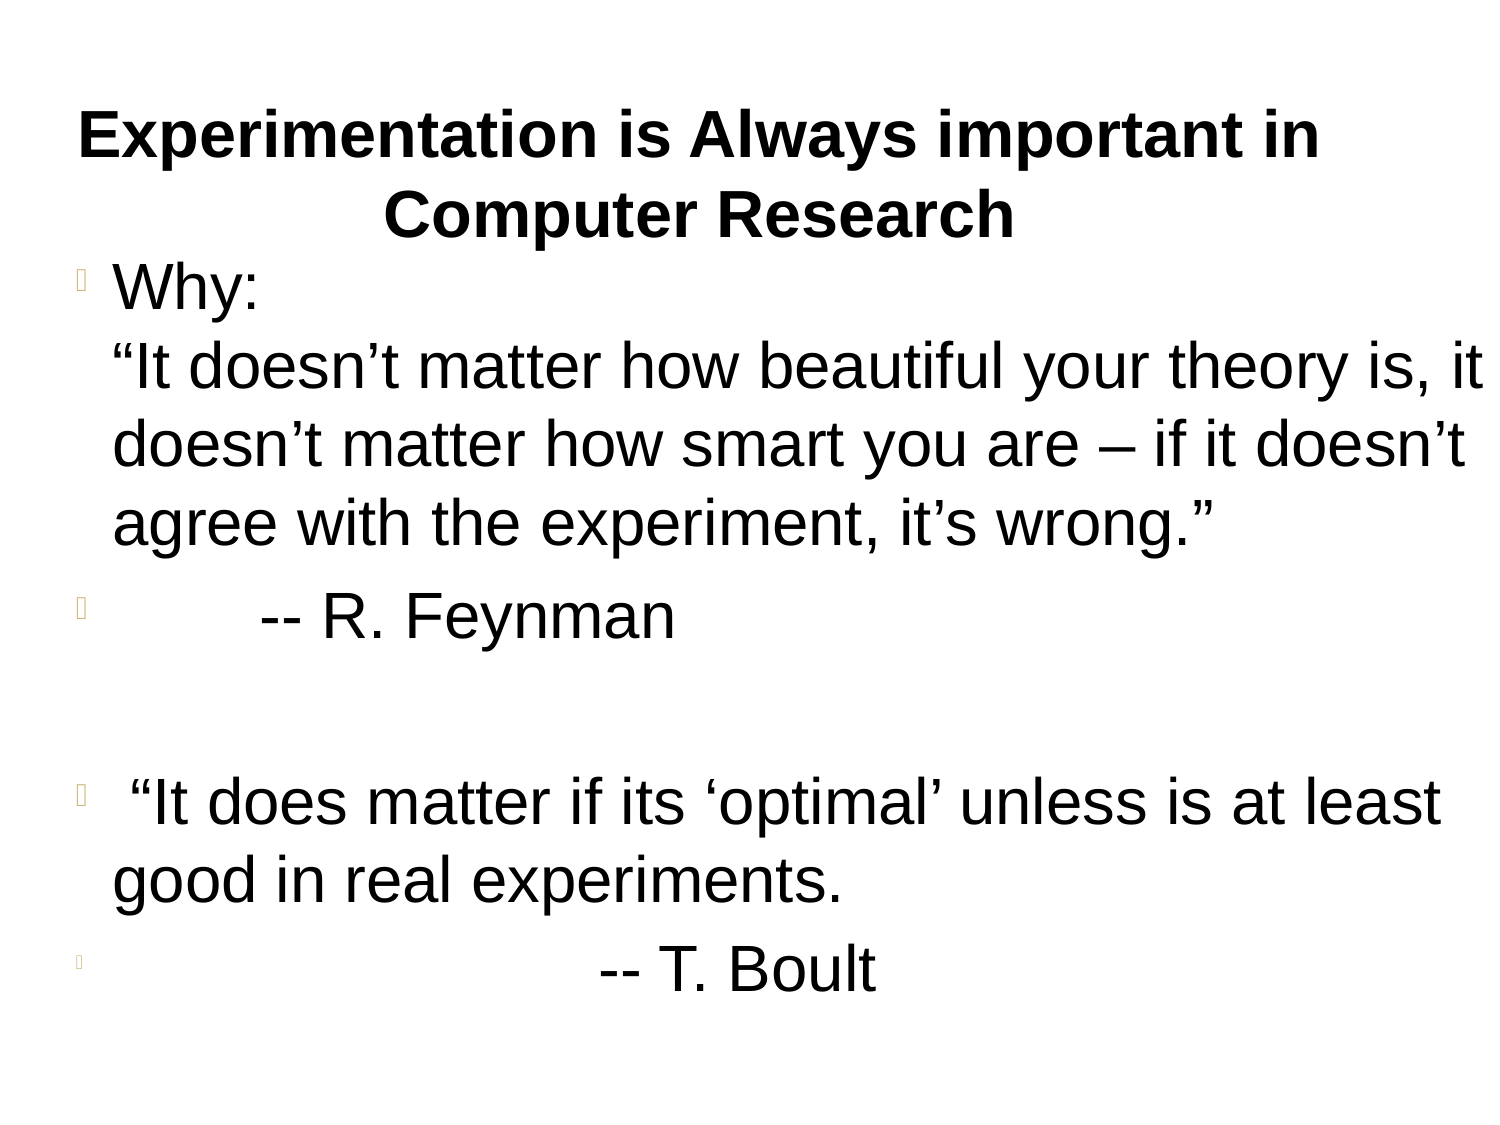

Experimentation is Always important in Computer Research
Why:
“It doesn’t matter how beautiful your theory is, it doesn’t matter how smart you are – if it doesn’t agree with the experiment, it’s wrong.”
				-- R. Feynman

 “It does matter if its ‘optimal’ unless is at least good in real experiments.
                                      	    -- T. Boult